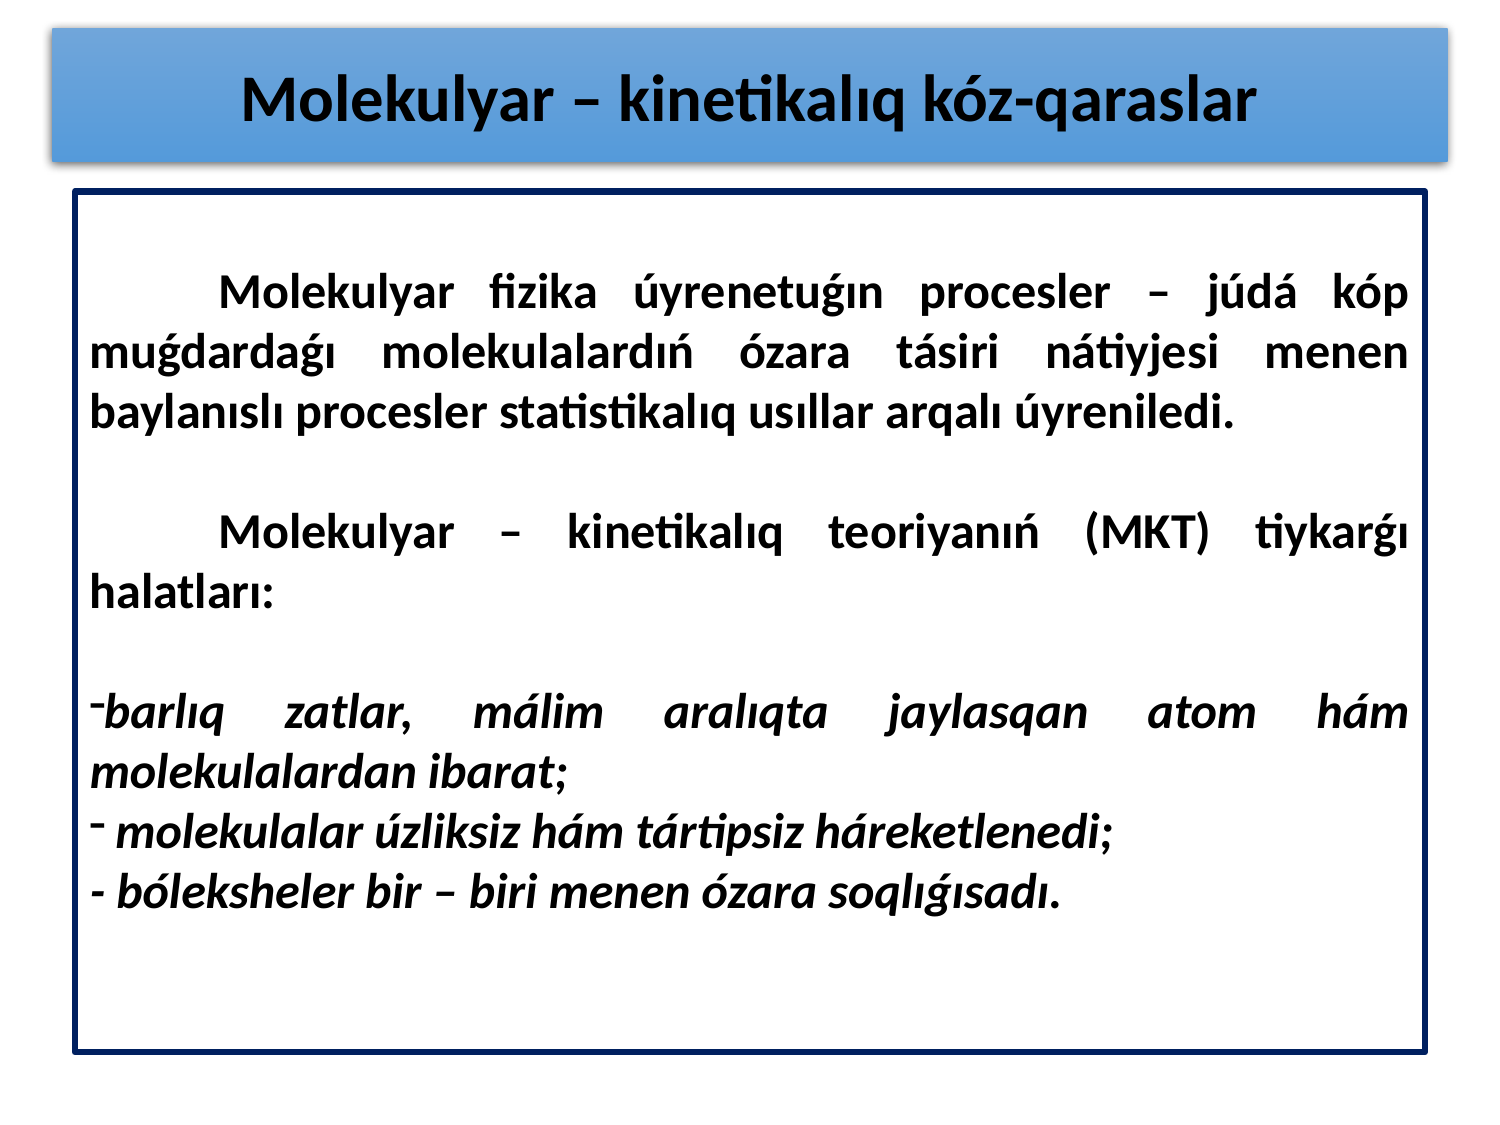

Molekulyar – kinetikalıq kóz-qaraslar

	Molekulyar fizika úyrenetuǵın procesler – júdá kóp muǵdardaǵı molekulalardıń ózara tásiri nátiyjesi menen baylanıslı procesler statistikalıq usıllar arqalı úyreniledi.

	Molekulyar – kinetikalıq teoriyanıń (MKT) tiykarǵı halatları:

barlıq zatlar, málim aralıqta jaylasqan atom hám molekulalardan ibarat;
 molekulalar úzliksiz hám tártipsiz háreketlenedi;
- bóleksheler bir – biri menen ózara soqlıǵısadı.